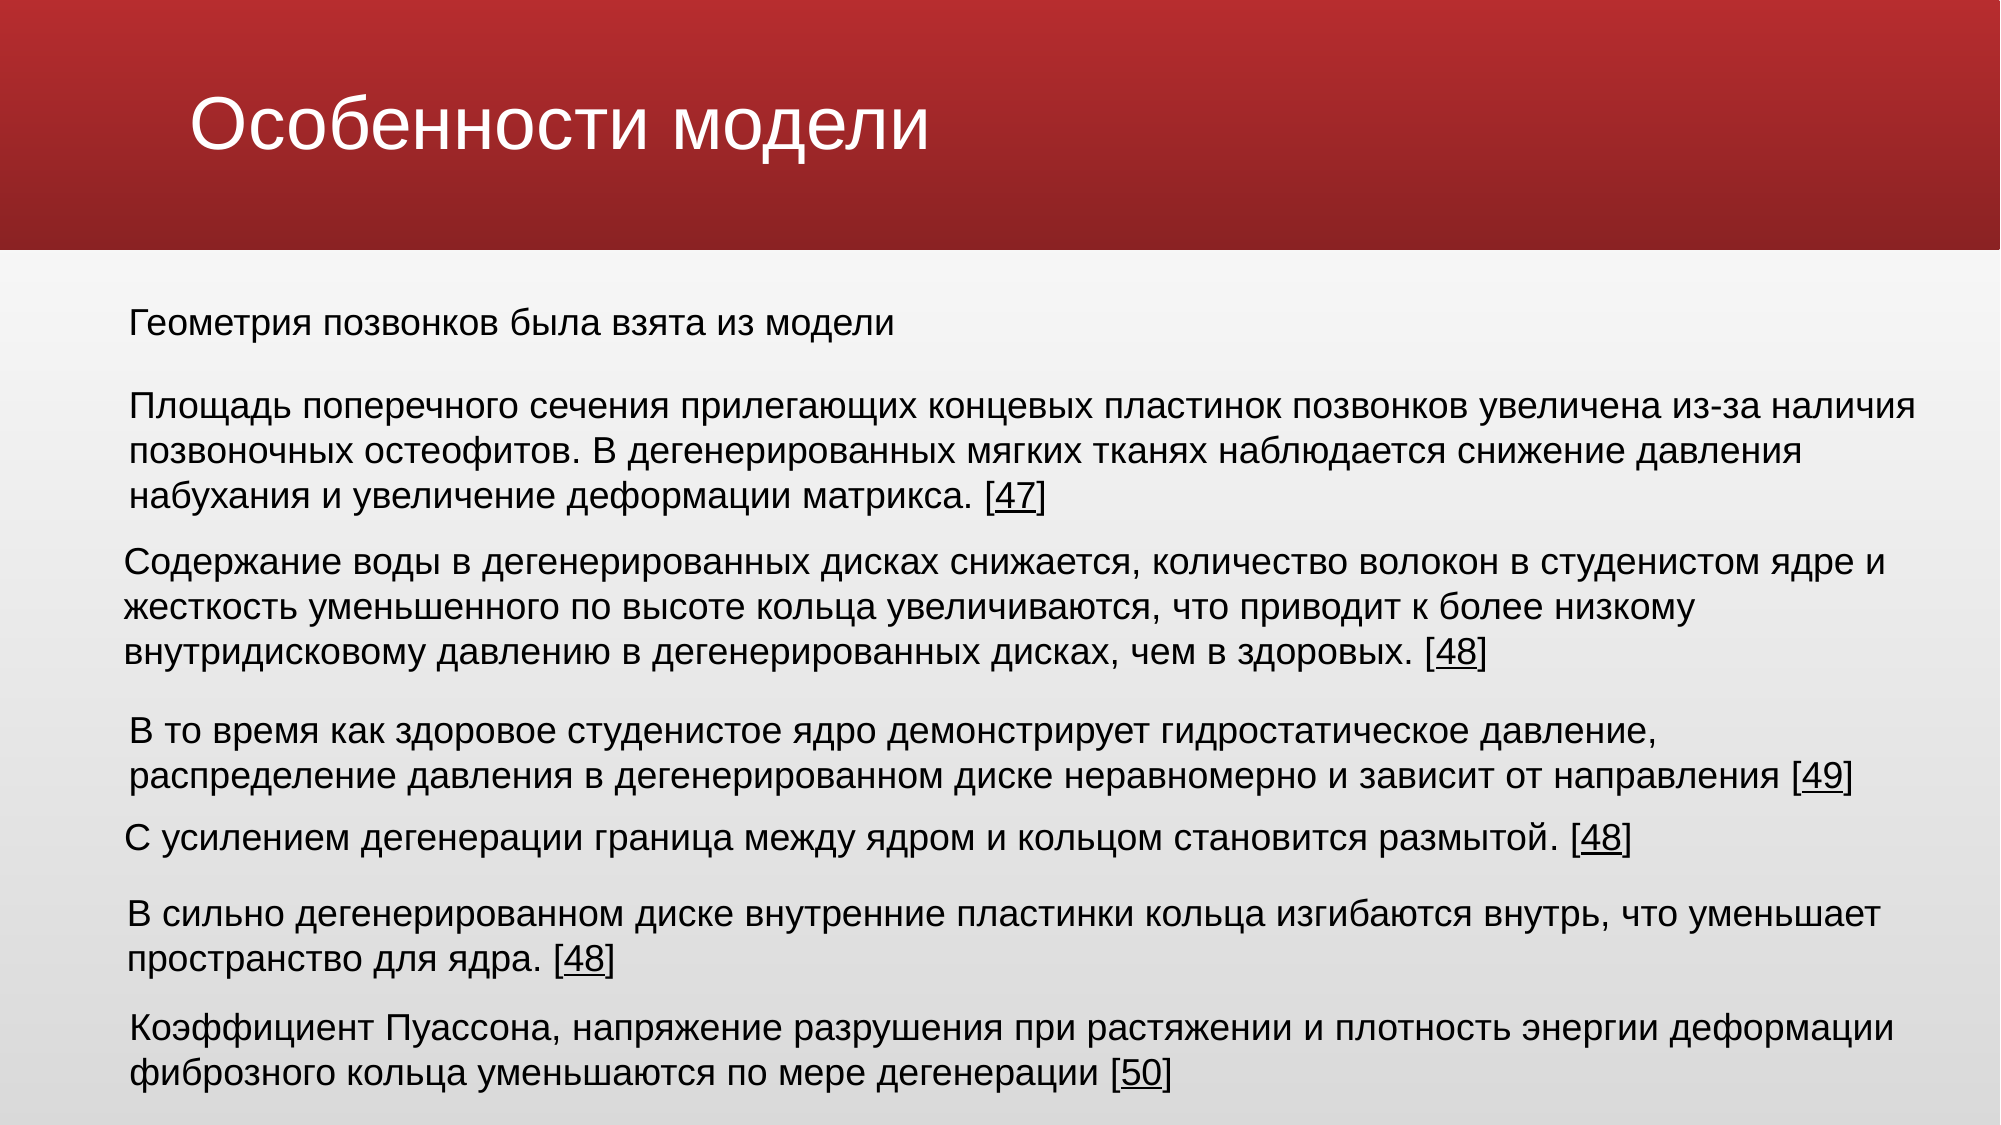

# Особенности модели
Геометрия позвонков была взята из модели
Площадь поперечного сечения прилегающих концевых пластинок позвонков увеличена из-за наличия позвоночных остеофитов. В дегенерированных мягких тканях наблюдается снижение давления набухания и увеличение деформации матрикса. [47]
Содержание воды в дегенерированных дисках снижается, количество волокон в студенистом ядре и жесткость уменьшенного по высоте кольца увеличиваются, что приводит к более низкому внутридисковому давлению в дегенерированных дисках, чем в здоровых. [48]
В то время как здоровое студенистое ядро демонстрирует гидростатическое давление, распределение давления в дегенерированном диске неравномерно и зависит от направления [49]
С усилением дегенерации граница между ядром и кольцом становится размытой. [48]
В сильно дегенерированном диске внутренние пластинки кольца изгибаются внутрь, что уменьшает пространство для ядра. [48]
Коэффициент Пуассона, напряжение разрушения при растяжении и плотность энергии деформации фиброзного кольца уменьшаются по мере дегенерации [50]